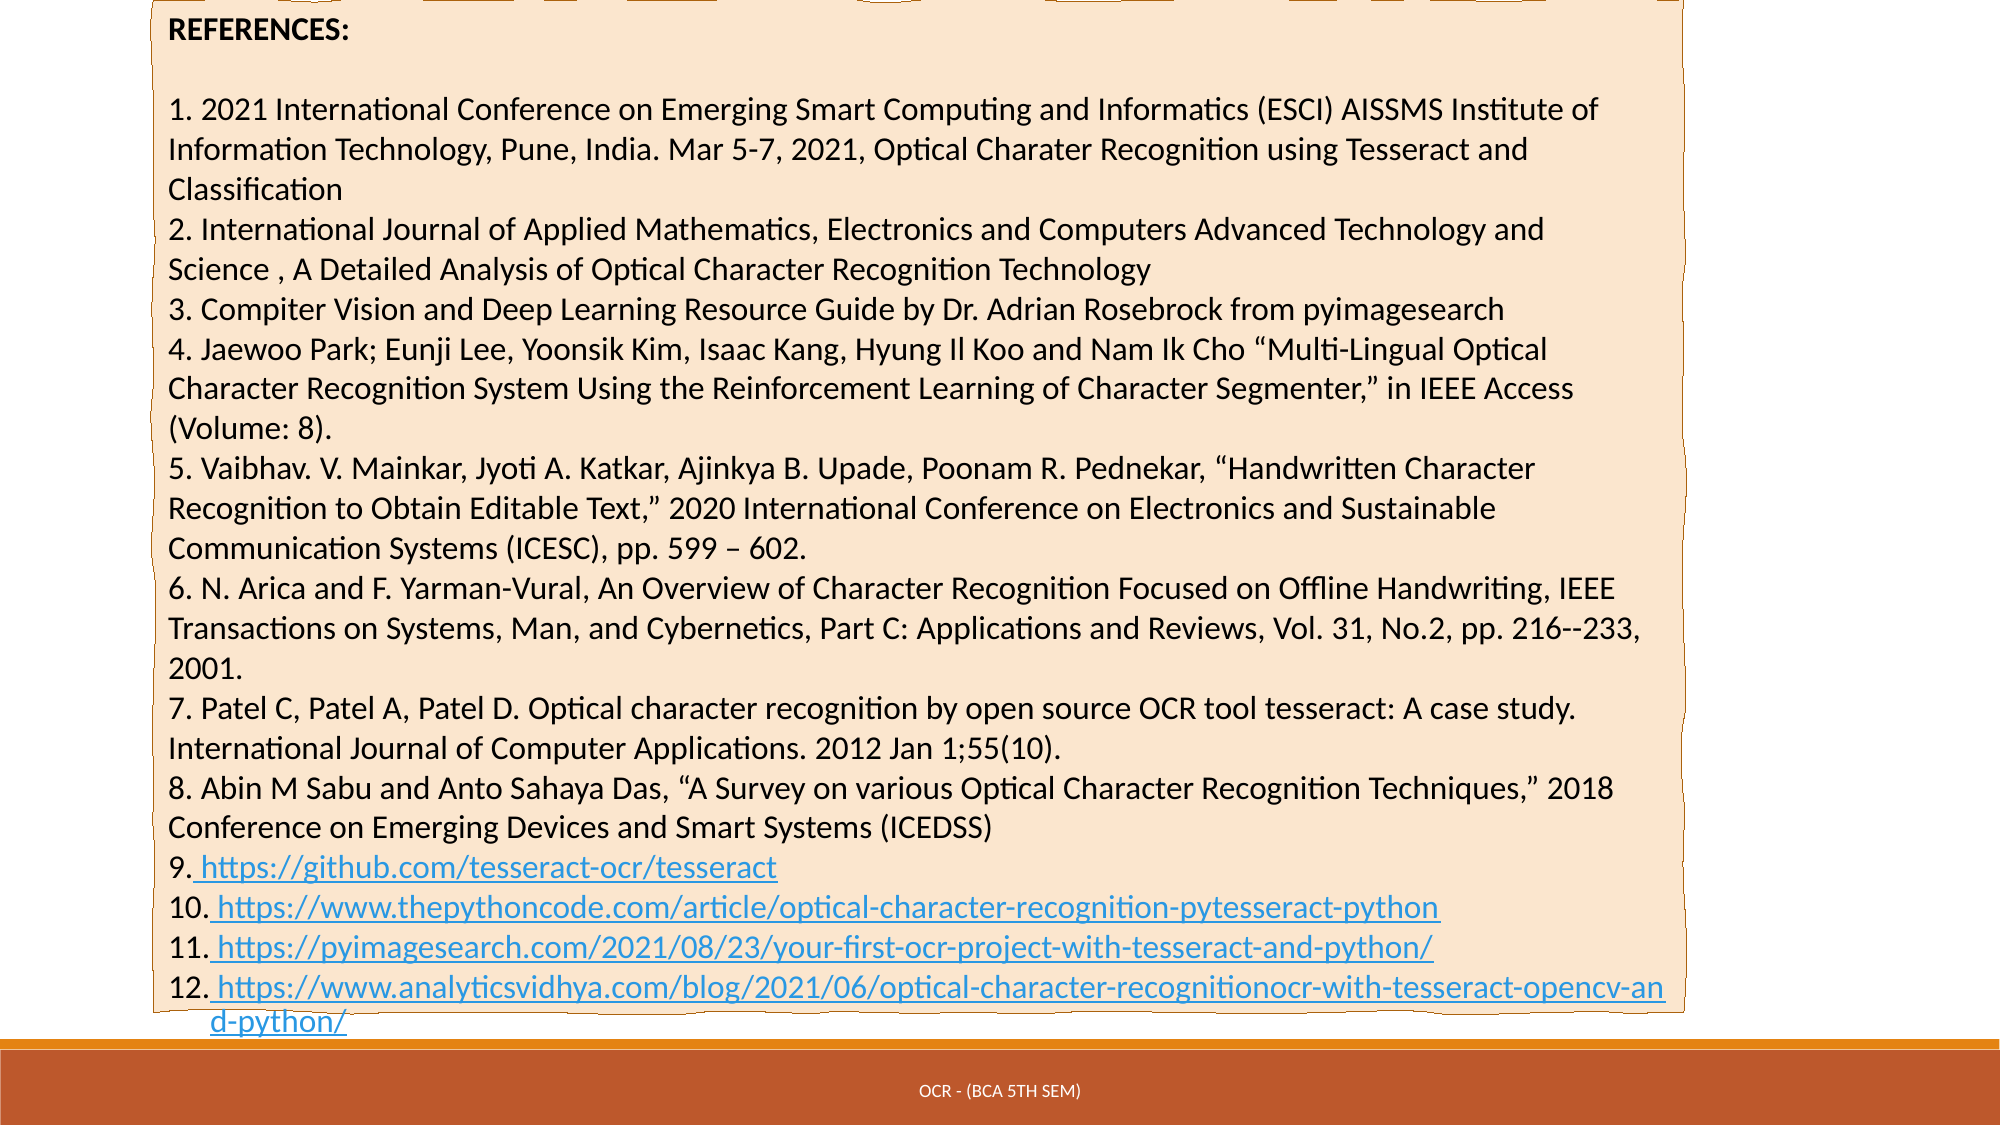

REFERENCES:

 2021 International Conference on Emerging Smart Computing and Informatics (ESCI) AISSMS Institute of Information Technology, Pune, India. Mar 5-7, 2021, Optical Charater Recognition using Tesseract and Classification
 International Journal of Applied Mathematics, Electronics and Computers Advanced Technology and Science , A Detailed Analysis of Optical Character Recognition Technology
 Compiter Vision and Deep Learning Resource Guide by Dr. Adrian Rosebrock from pyimagesearch
 Jaewoo Park; Eunji Lee, Yoonsik Kim, Isaac Kang, Hyung Il Koo and Nam Ik Cho “Multi-Lingual Optical Character Recognition System Using the Reinforcement Learning of Character Segmenter,” in IEEE Access (Volume: 8).
 Vaibhav. V. Mainkar, Jyoti A. Katkar, Ajinkya B. Upade, Poonam R. Pednekar, “Handwritten Character Recognition to Obtain Editable Text,” 2020 International Conference on Electronics and Sustainable Communication Systems (ICESC), pp. 599 – 602.
 N. Arica and F. Yarman-Vural, An Overview of Character Recognition Focused on Offline Handwriting, IEEE Transactions on Systems, Man, and Cybernetics, Part C: Applications and Reviews, Vol. 31, No.2, pp. 216--233, 2001.
 Patel C, Patel A, Patel D. Optical character recognition by open source OCR tool tesseract: A case study. International Journal of Computer Applications. 2012 Jan 1;55(10).
 Abin M Sabu and Anto Sahaya Das, “A Survey on various Optical Character Recognition Techniques,” 2018 Conference on Emerging Devices and Smart Systems (ICEDSS)
 https://github.com/tesseract-ocr/tesseract
 https://www.thepythoncode.com/article/optical-character-recognition-pytesseract-python
 https://pyimagesearch.com/2021/08/23/your-first-ocr-project-with-tesseract-and-python/
 https://www.analyticsvidhya.com/blog/2021/06/optical-character-recognitionocr-with-tesseract-opencv-and-python/

OCR - (BCA 5th SEM)
23